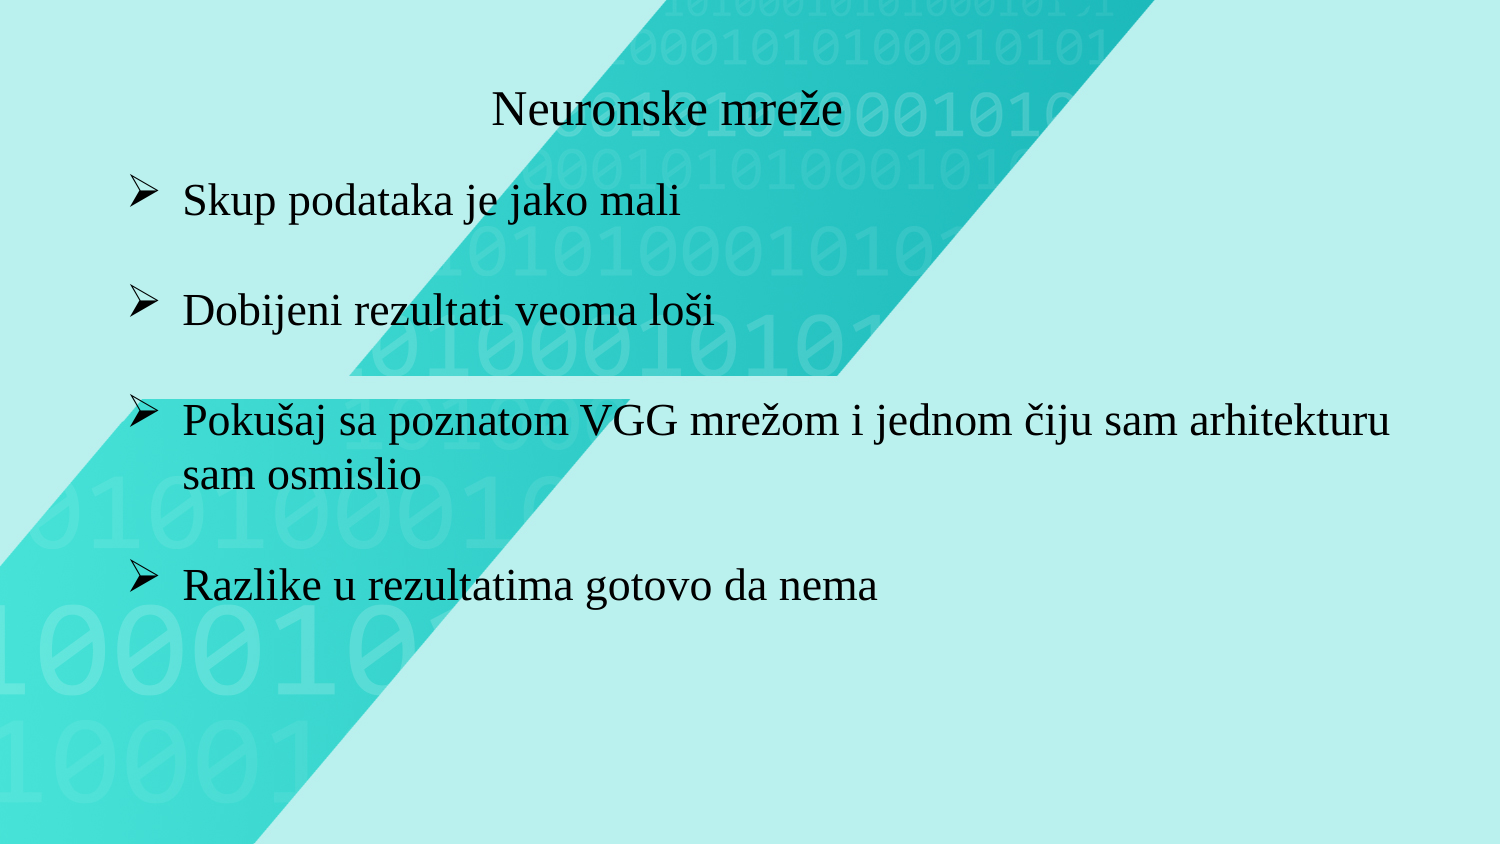

Neuronske mreže
Skup podataka je jako mali

Dobijeni rezultati veoma loši

Pokušaj sa poznatom VGG mrežom i jednom čiju sam arhitekturu sam osmislio

Razlike u rezultatima gotovo da nema